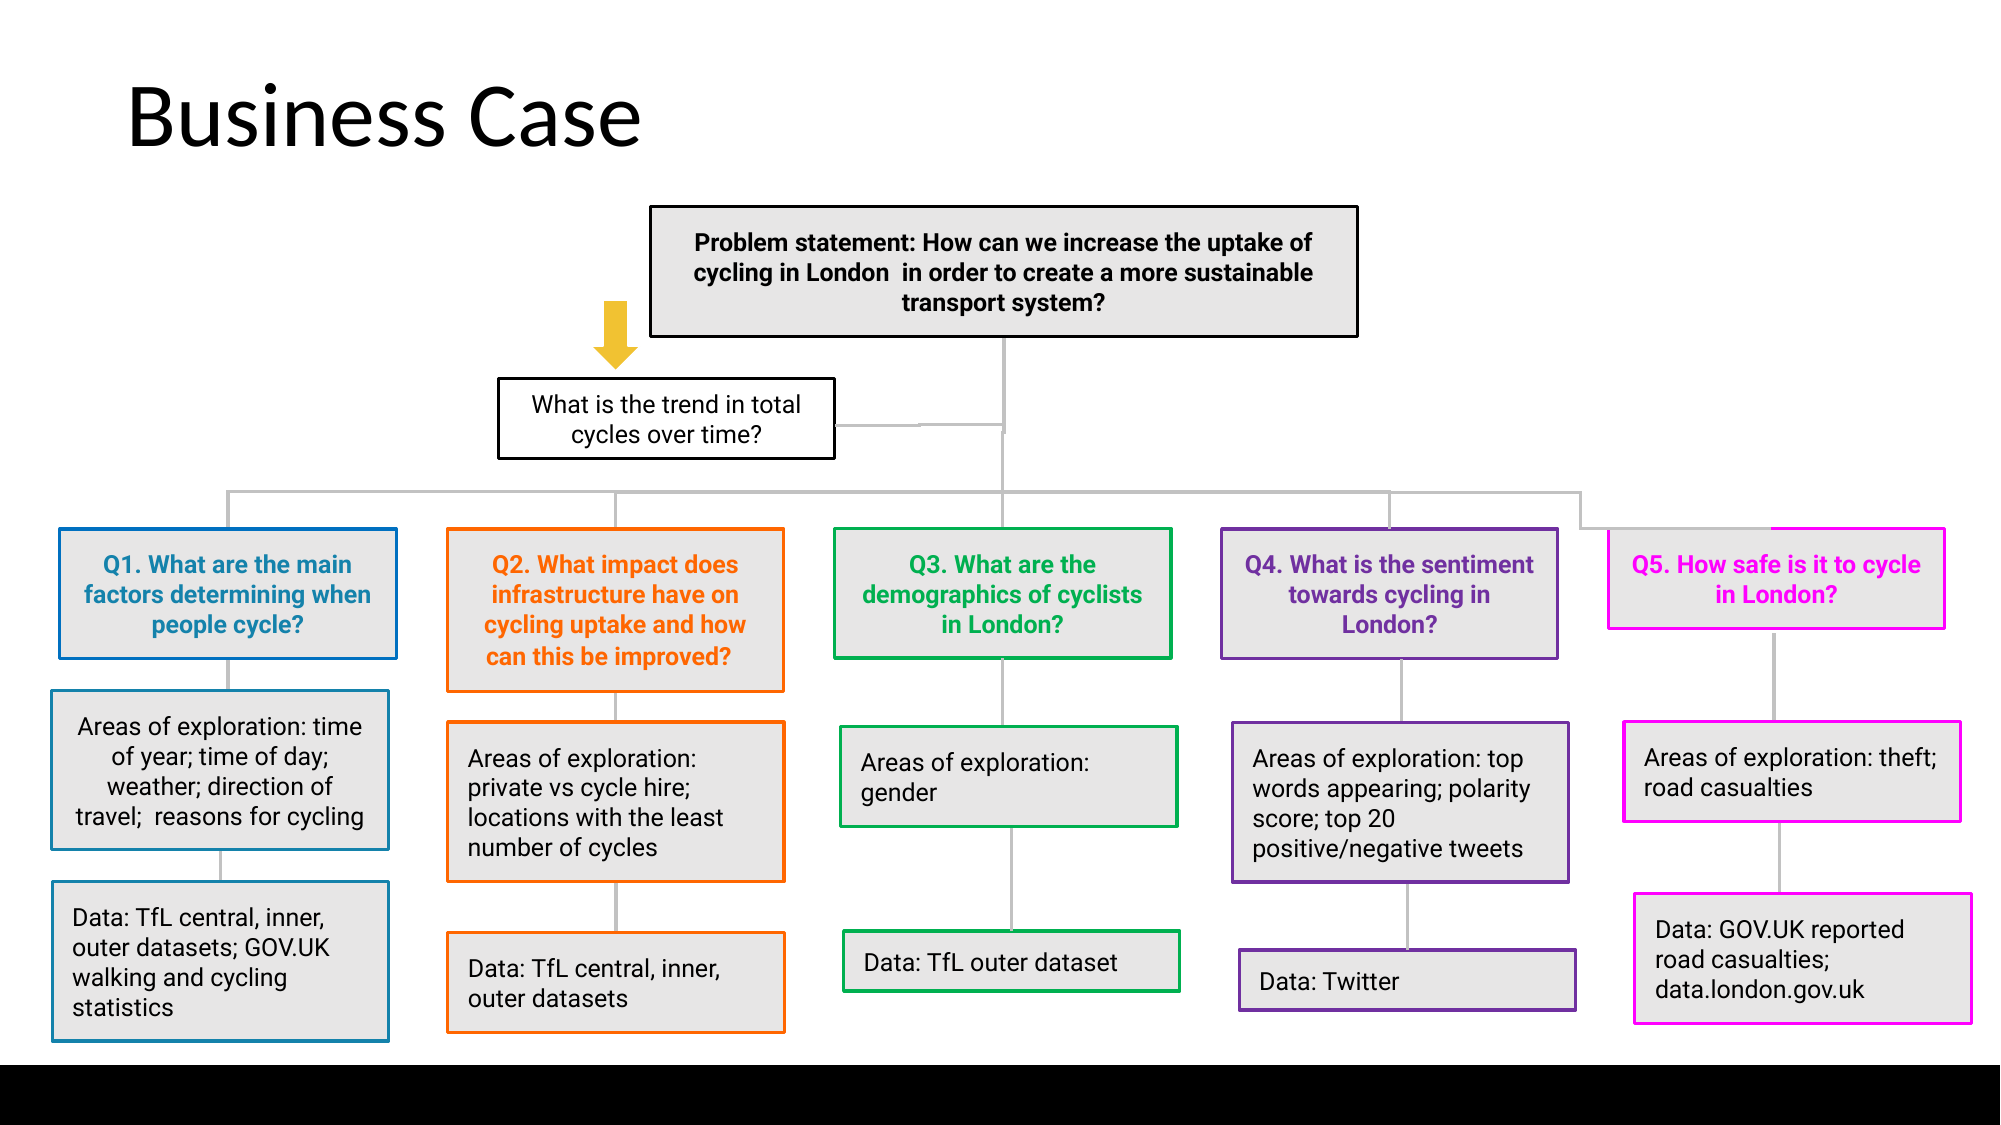

# Business Case
Problem statement: How can we increase the uptake of cycling in London  in order to create a more sustainable transport system?

What is the trend in total cycles over time?
Q3. What are the demographics of cyclists in London?
Q2. What impact does infrastructure have on cycling uptake and how can this be improved?
Q1. What are the main factors determining when people cycle?
Q4. What is the sentiment towards cycling in London?
Q5. How safe is it to cycle in London?
Areas of exploration: time of year; time of day; weather; direction of travel;  reasons for cycling
Areas of exploration: private vs cycle hire; locations with the least number of cycles
Areas of exploration: theft; road casualties
Areas of exploration: top words appearing; polarity score; top 20 positive/negative tweets
Areas of exploration: gender
Data: TfL central, inner, outer datasets; GOV.UK walking and cycling statistics
Data: GOV.UK reported road casualties; data.london.gov.uk
Data: TfL outer dataset
Data: TfL central, inner, outer datasets
Data: Twitter